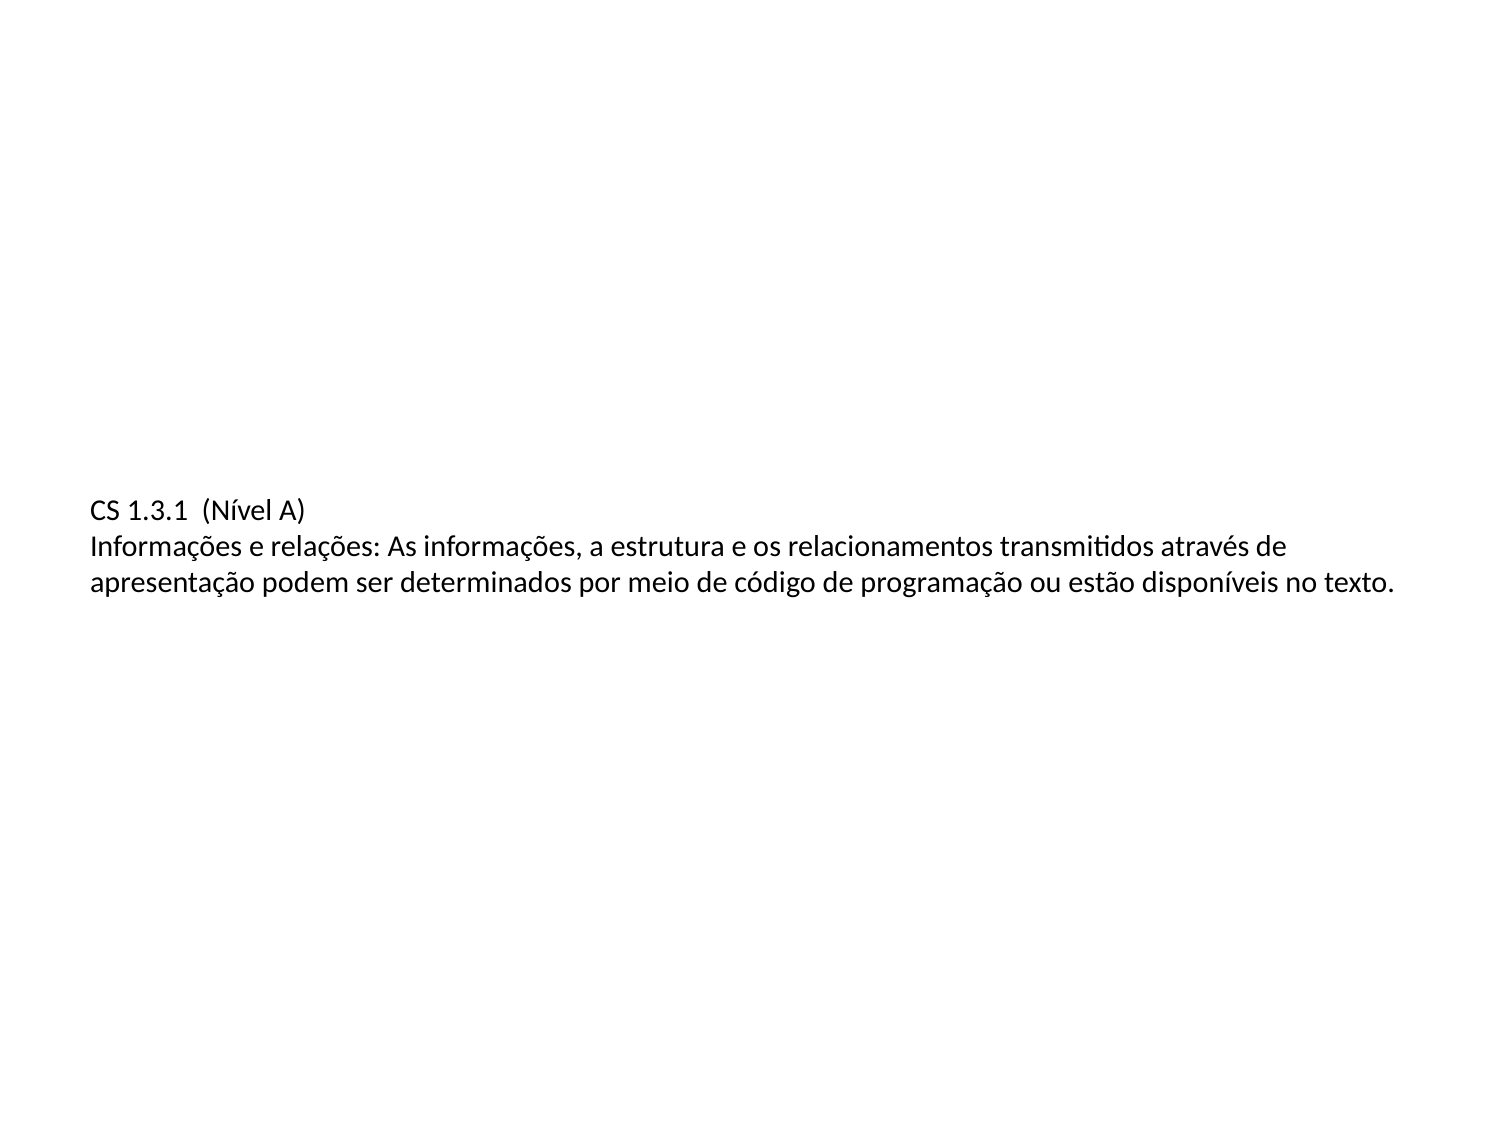

# CS 1.3.1  (Nível A) Informações e relações: As informações, a estrutura e os relacionamentos transmitidos através de apresentação podem ser determinados por meio de código de programação ou estão disponíveis no texto.